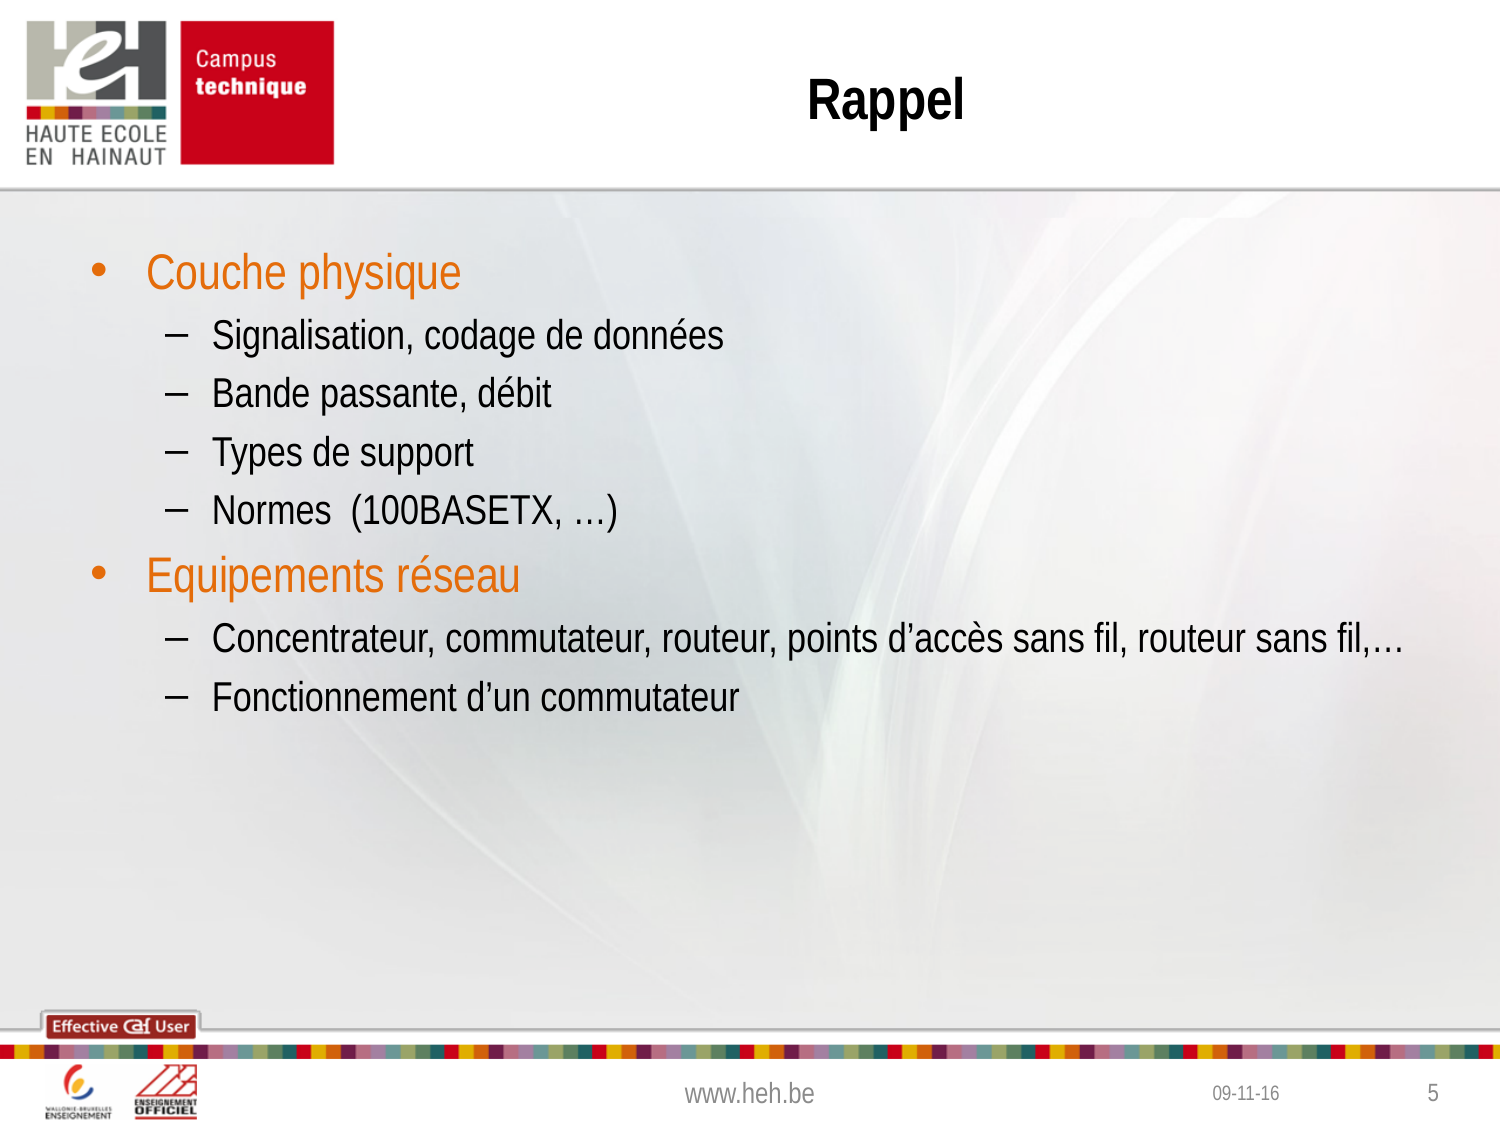

# Rappel
Couche physique
Signalisation, codage de données
Bande passante, débit
Types de support
Normes  (100BASETX, …)
Equipements réseau
Concentrateur, commutateur, routeur, points d’accès sans fil, routeur sans fil,…
Fonctionnement d’un commutateur

www.heh.be
09-11-16
5